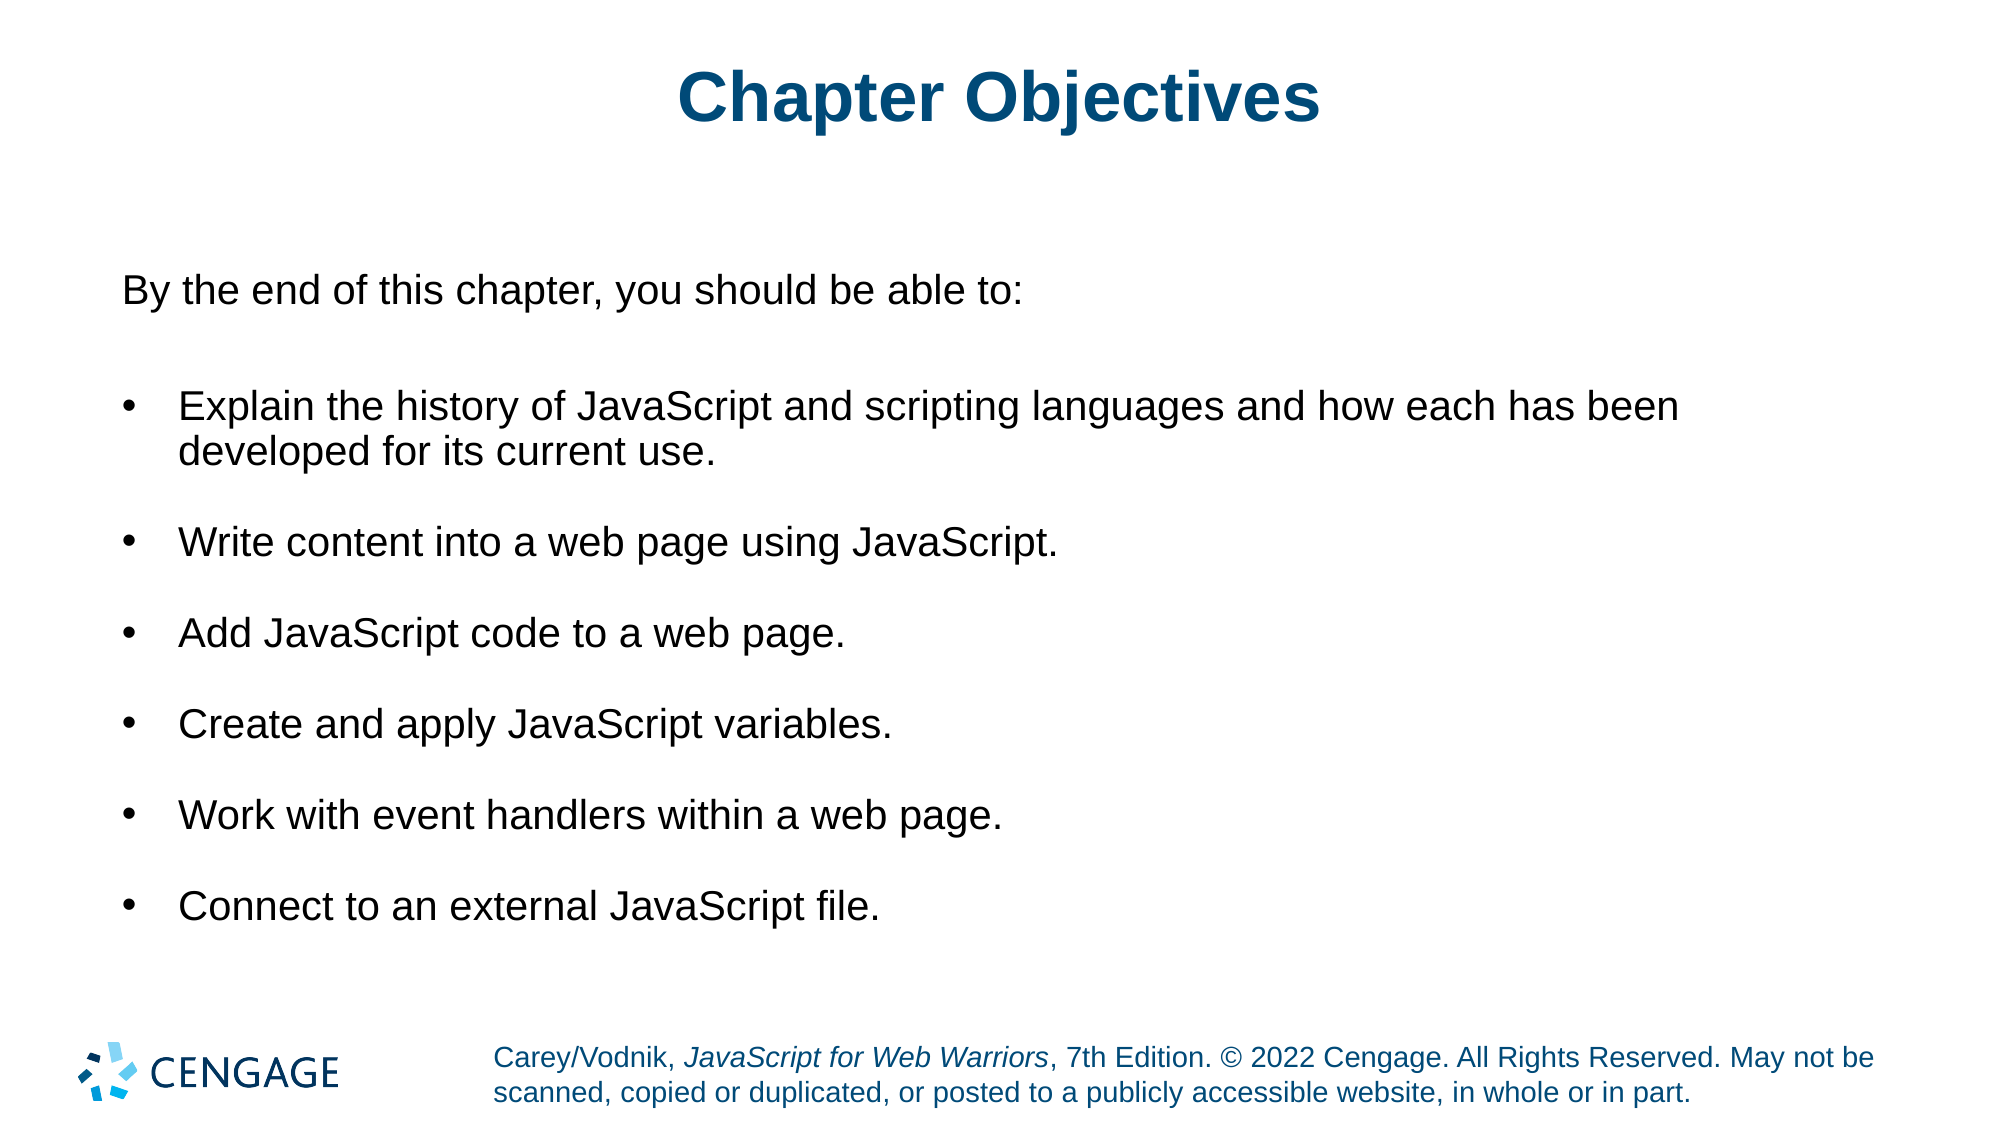

# Chapter Objectives
By the end of this chapter, you should be able to:
Explain the history of JavaScript and scripting languages and how each has been developed for its current use.
Write content into a web page using JavaScript.
Add JavaScript code to a web page.
Create and apply JavaScript variables.
Work with event handlers within a web page.
Connect to an external JavaScript file.